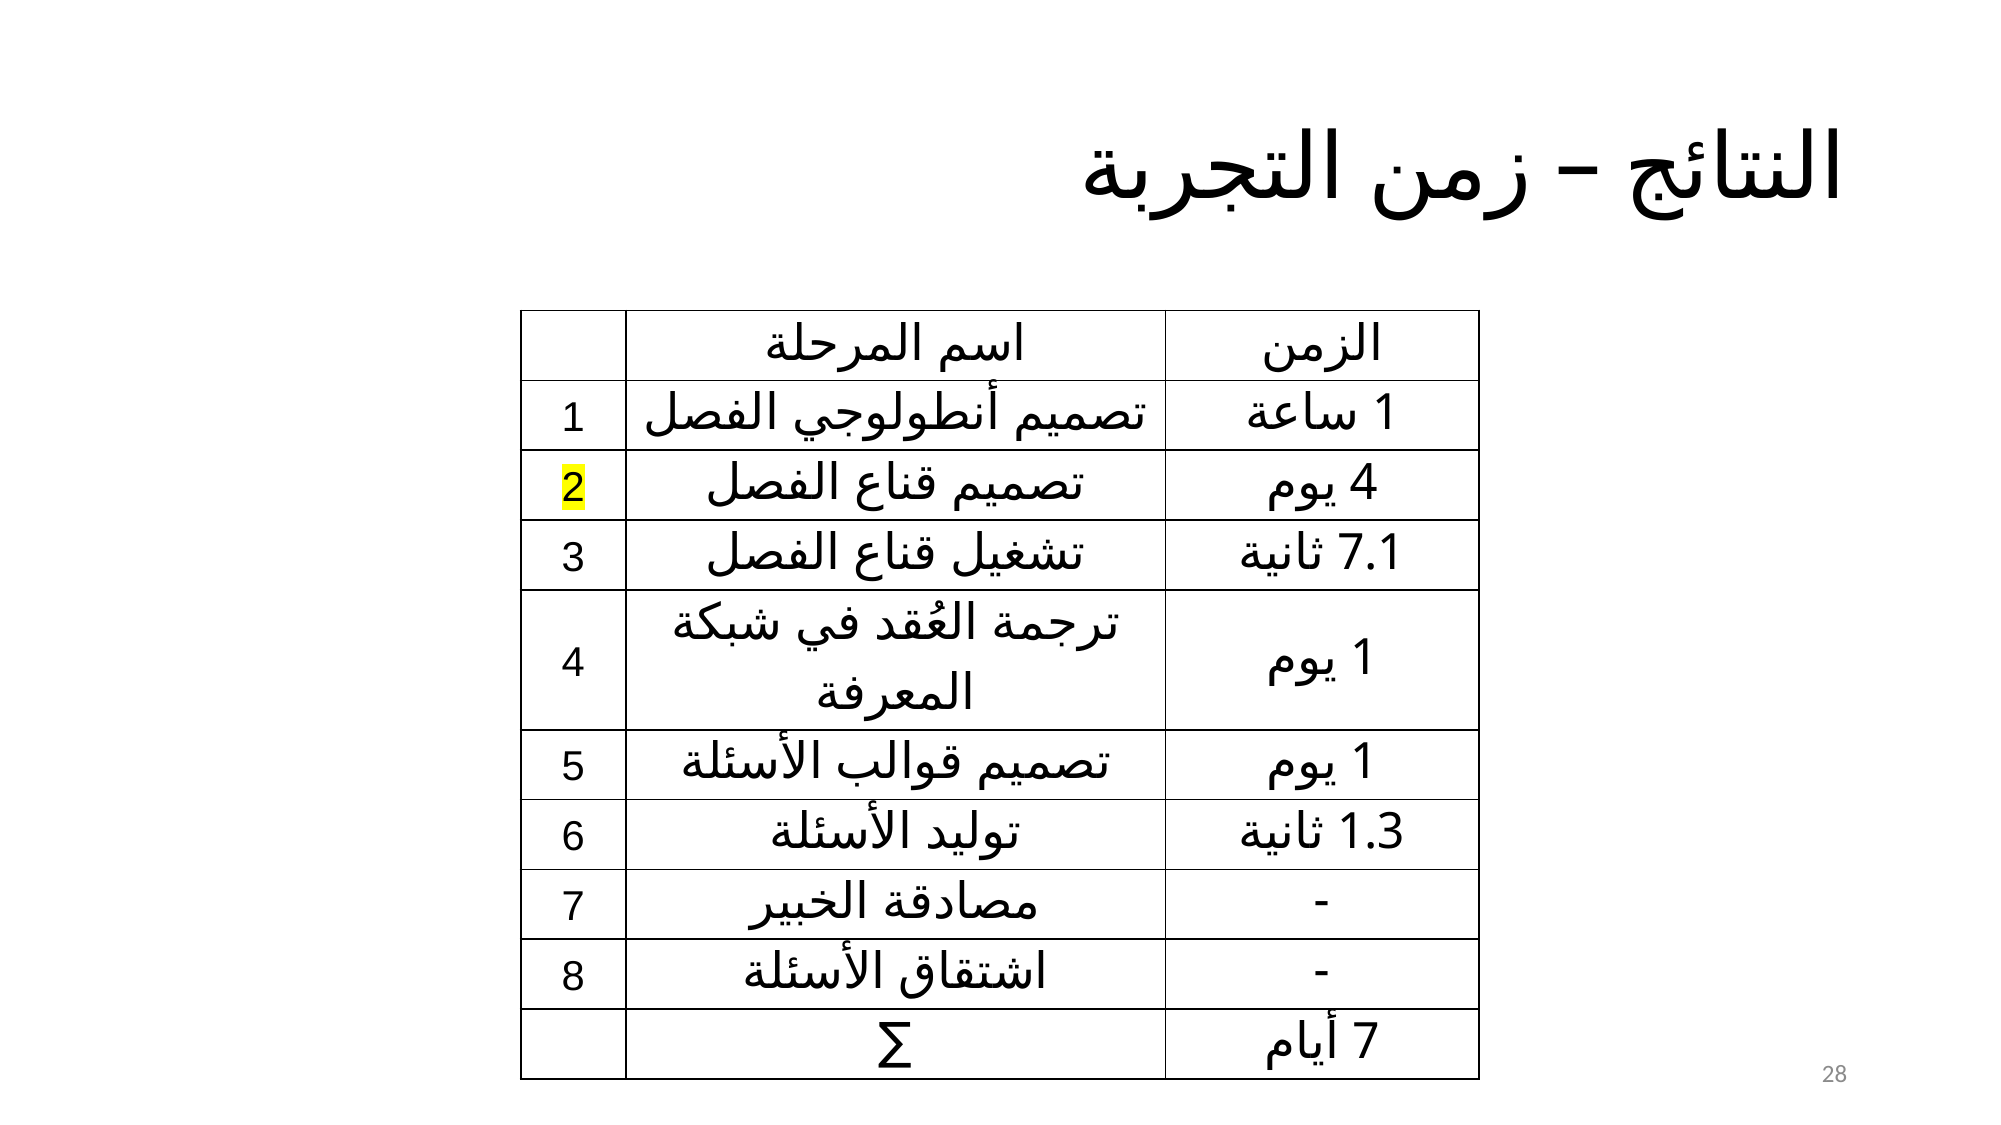

# النتائج – زمن التجربة
|  | اسم المرحلة | الزمن |
| --- | --- | --- |
| 1 | تصميم أنطولوجي الفصل | 1 ساعة |
| 2 | تصميم قناع الفصل | 4 يوم |
| 3 | تشغيل قناع الفصل | 7.1 ثانية |
| 4 | ترجمة العُقد في شبكة المعرفة | 1 يوم |
| 5 | تصميم قوالب الأسئلة | 1 يوم |
| 6 | توليد الأسئلة | 1.3 ثانية |
| 7 | مصادقة الخبير | - |
| 8 | اشتقاق الأسئلة | - |
|  | ∑ | 7 أيام |
28